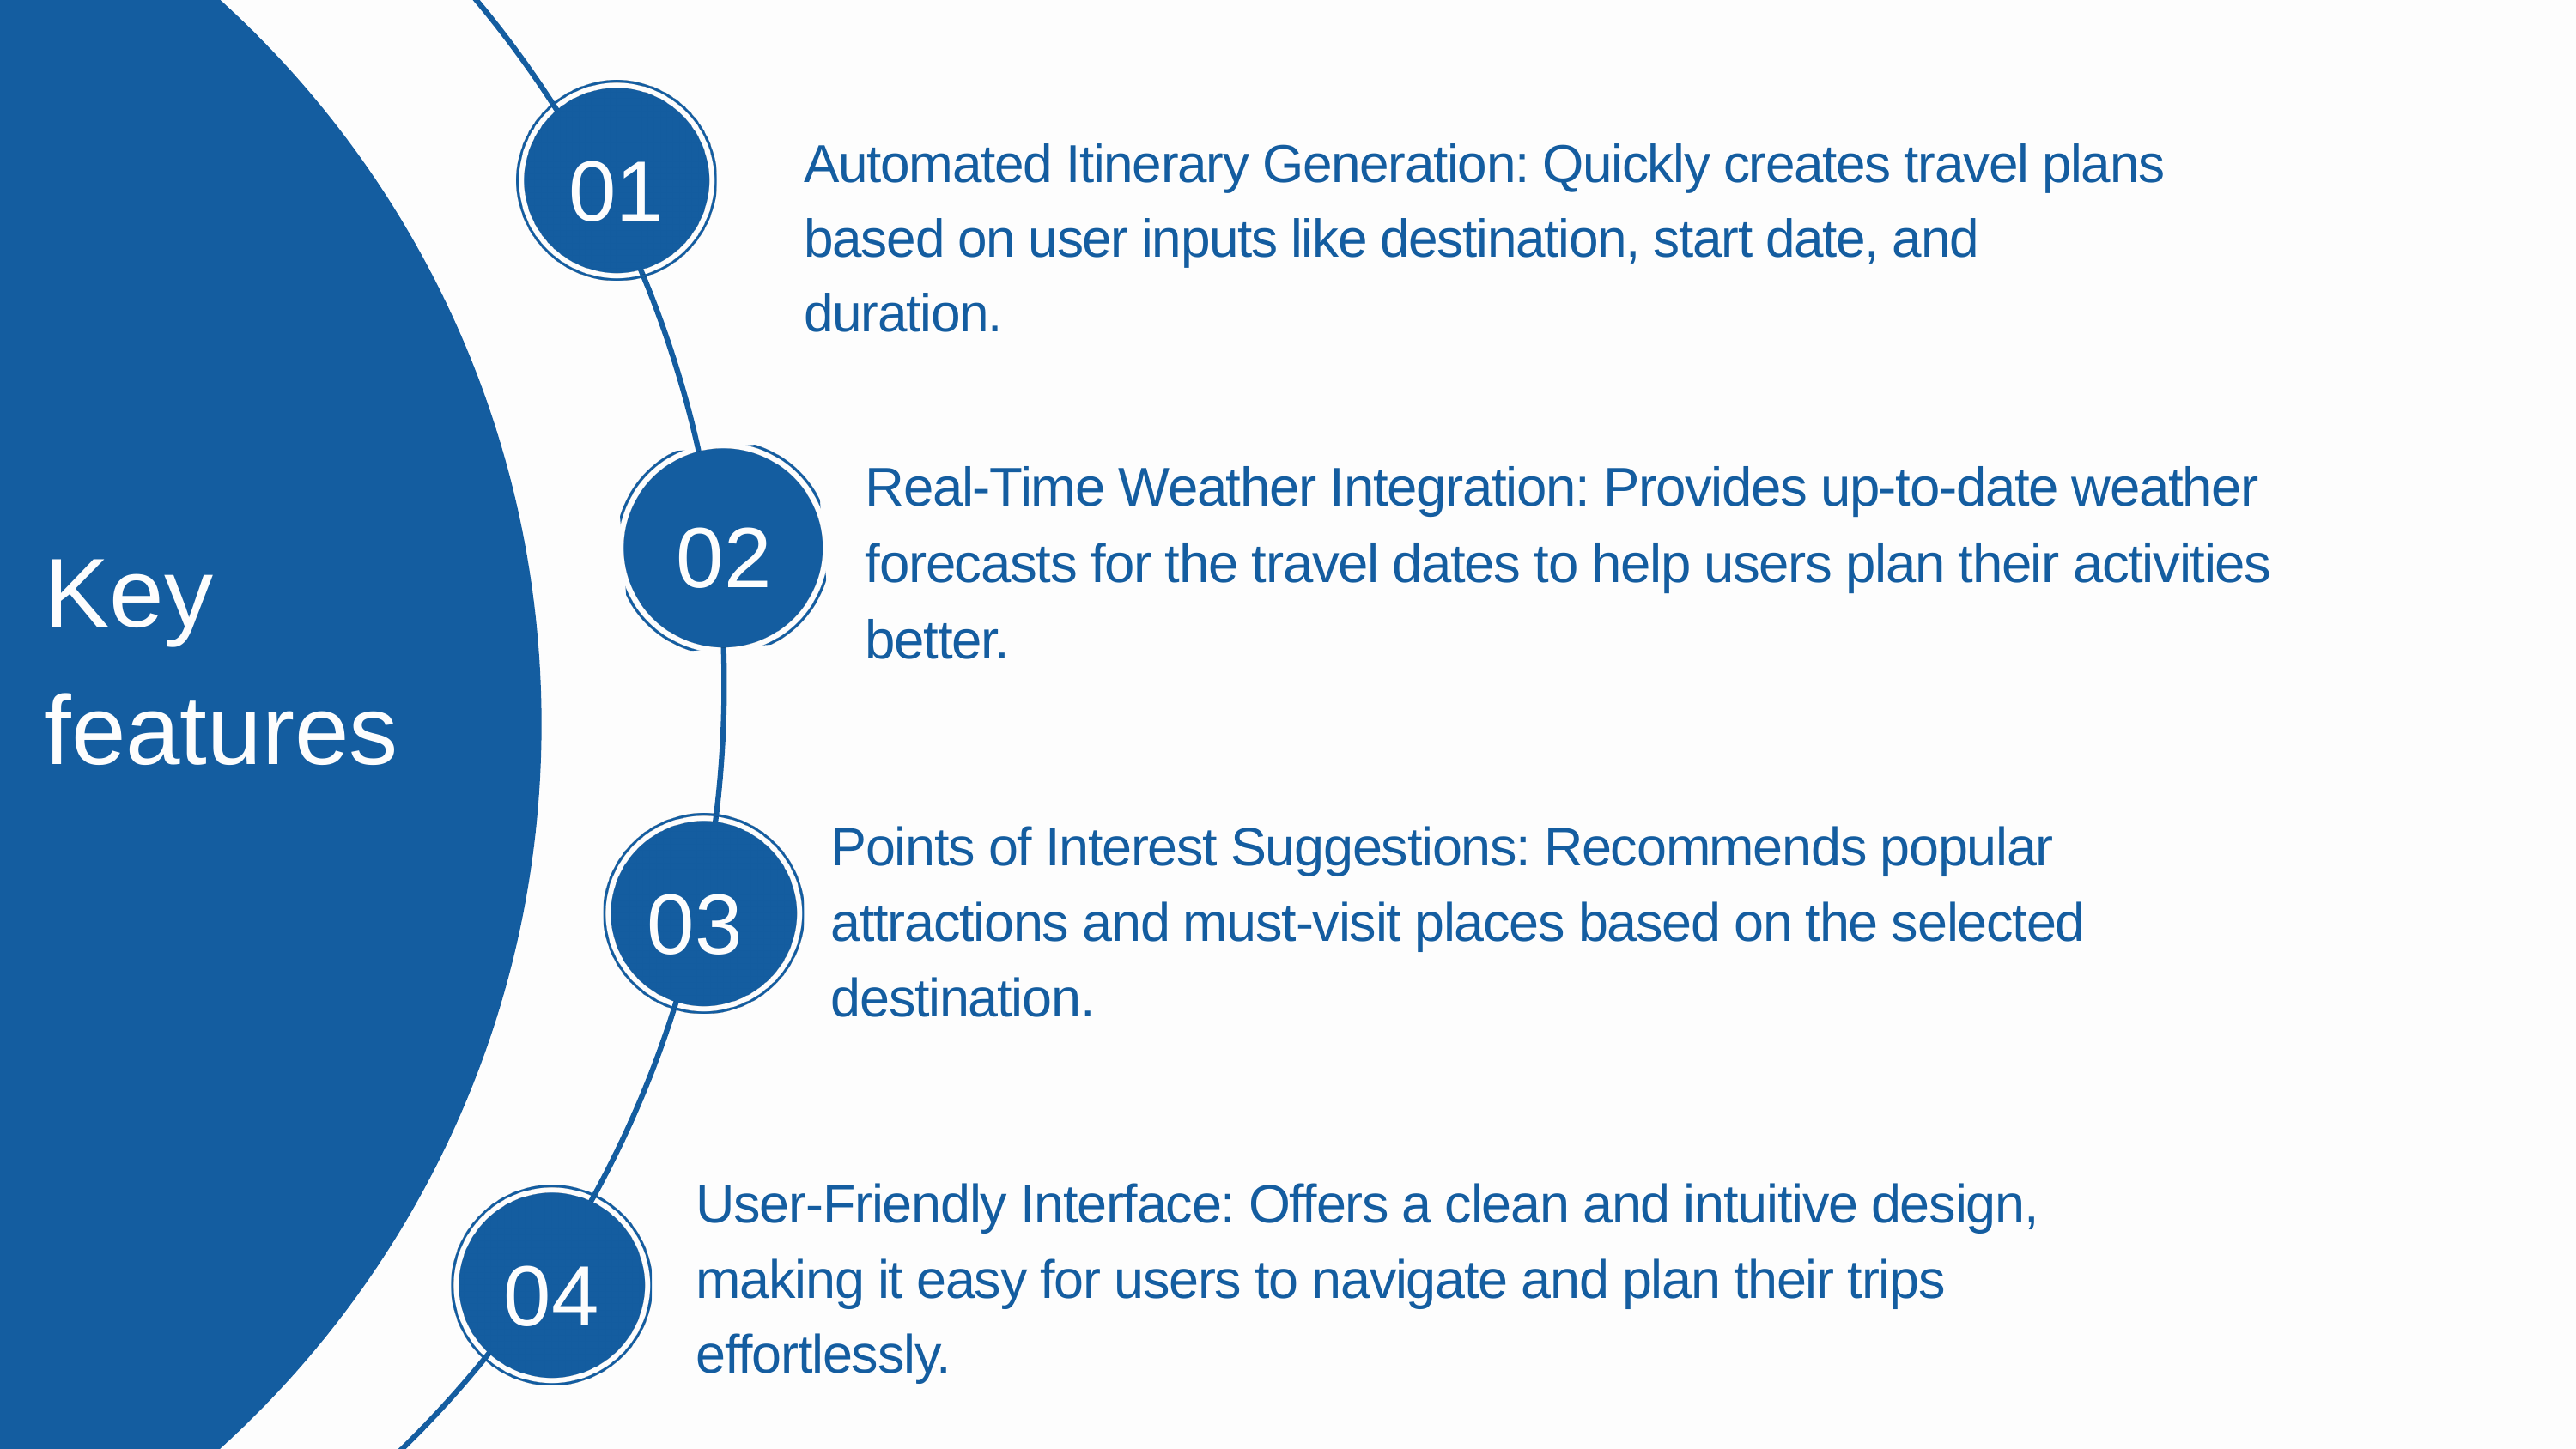

01
Automated Itinerary Generation: Quickly creates travel plans based on user inputs like destination, start date, and duration.
Real-Time Weather Integration: Provides up-to-date weather forecasts for the travel dates to help users plan their activities better.

02
Key
features
Points of Interest Suggestions: Recommends popular attractions and must-visit places based on the selected destination.

03
User-Friendly Interface: Offers a clean and intuitive design, making it easy for users to navigate and plan their trips effortlessly.

04